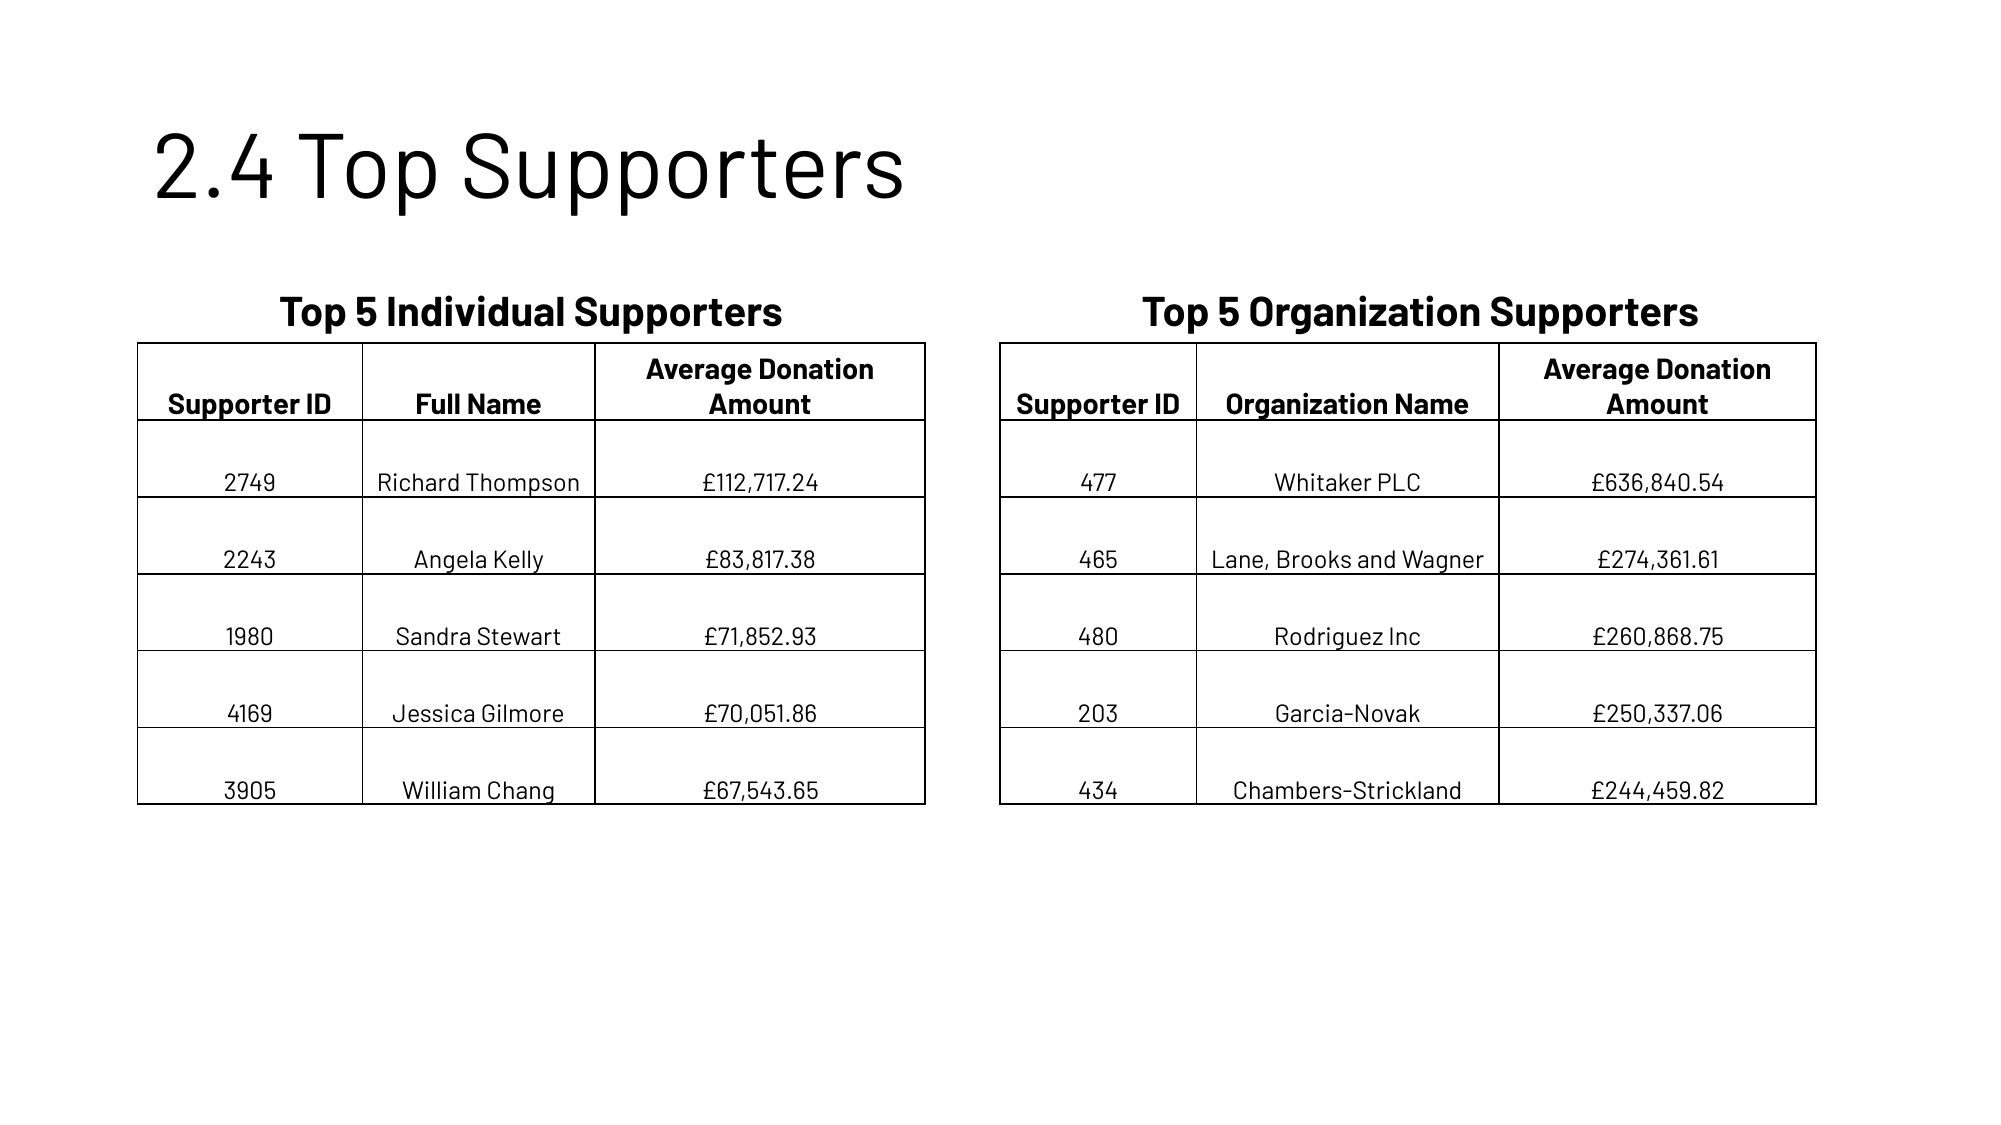

# 2.4 Top Supporters
Top 5 Individual Supporters
Top 5 Organization Supporters
| Supporter ID | Organization Name | Average Donation Amount |
| --- | --- | --- |
| 477 | Whitaker PLC | £636,840.54 |
| 465 | Lane, Brooks and Wagner | £274,361.61 |
| 480 | Rodriguez Inc | £260,868.75 |
| 203 | Garcia-Novak | £250,337.06 |
| 434 | Chambers-Strickland | £244,459.82 |
| Supporter ID | Full Name | Average Donation Amount |
| --- | --- | --- |
| 2749 | Richard Thompson | £112,717.24 |
| 2243 | Angela Kelly | £83,817.38 |
| 1980 | Sandra Stewart | £71,852.93 |
| 4169 | Jessica Gilmore | £70,051.86 |
| 3905 | William Chang | £67,543.65 |